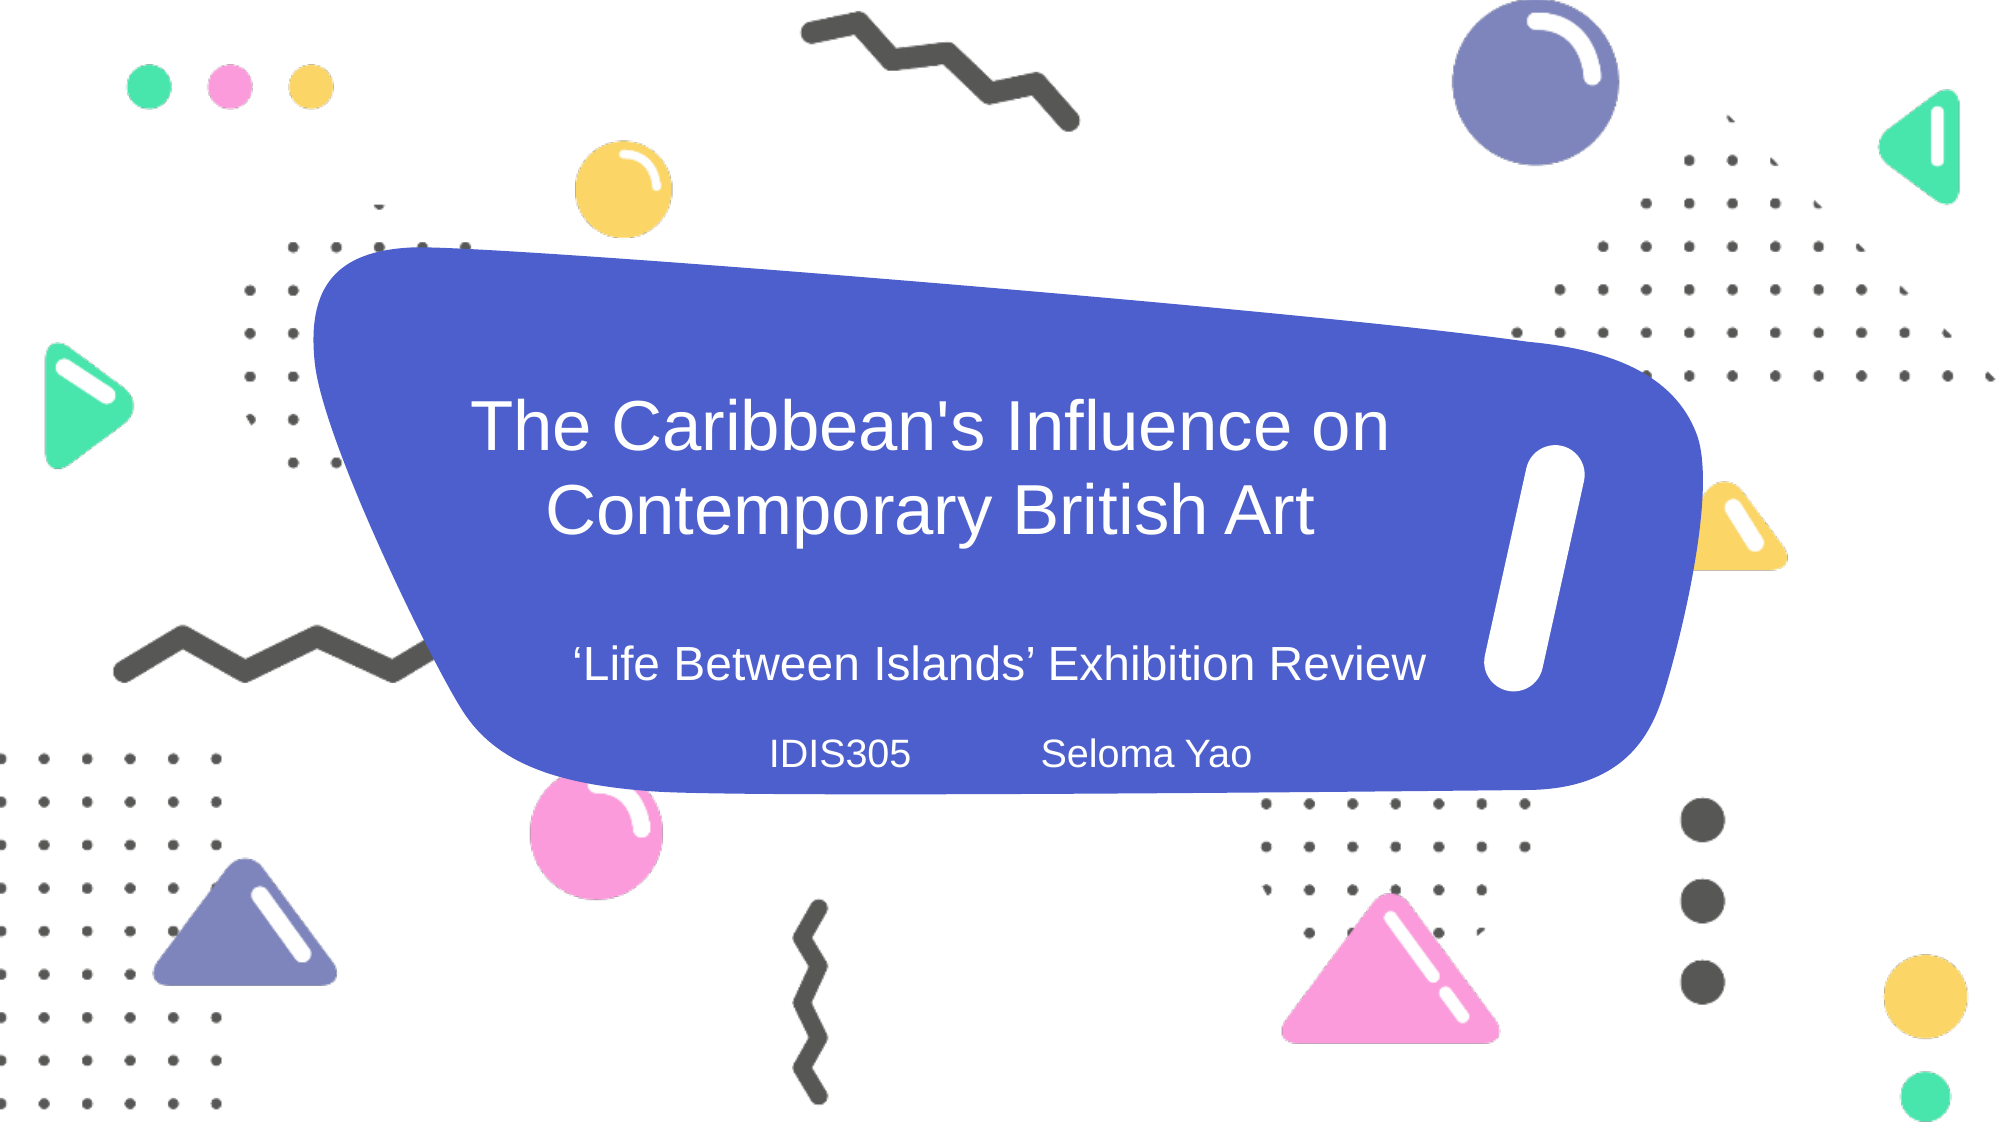

# The Caribbean's Influence on Contemporary British Art
‘Life Between Islands’ Exhibition Review
IDIS305
Seloma Yao